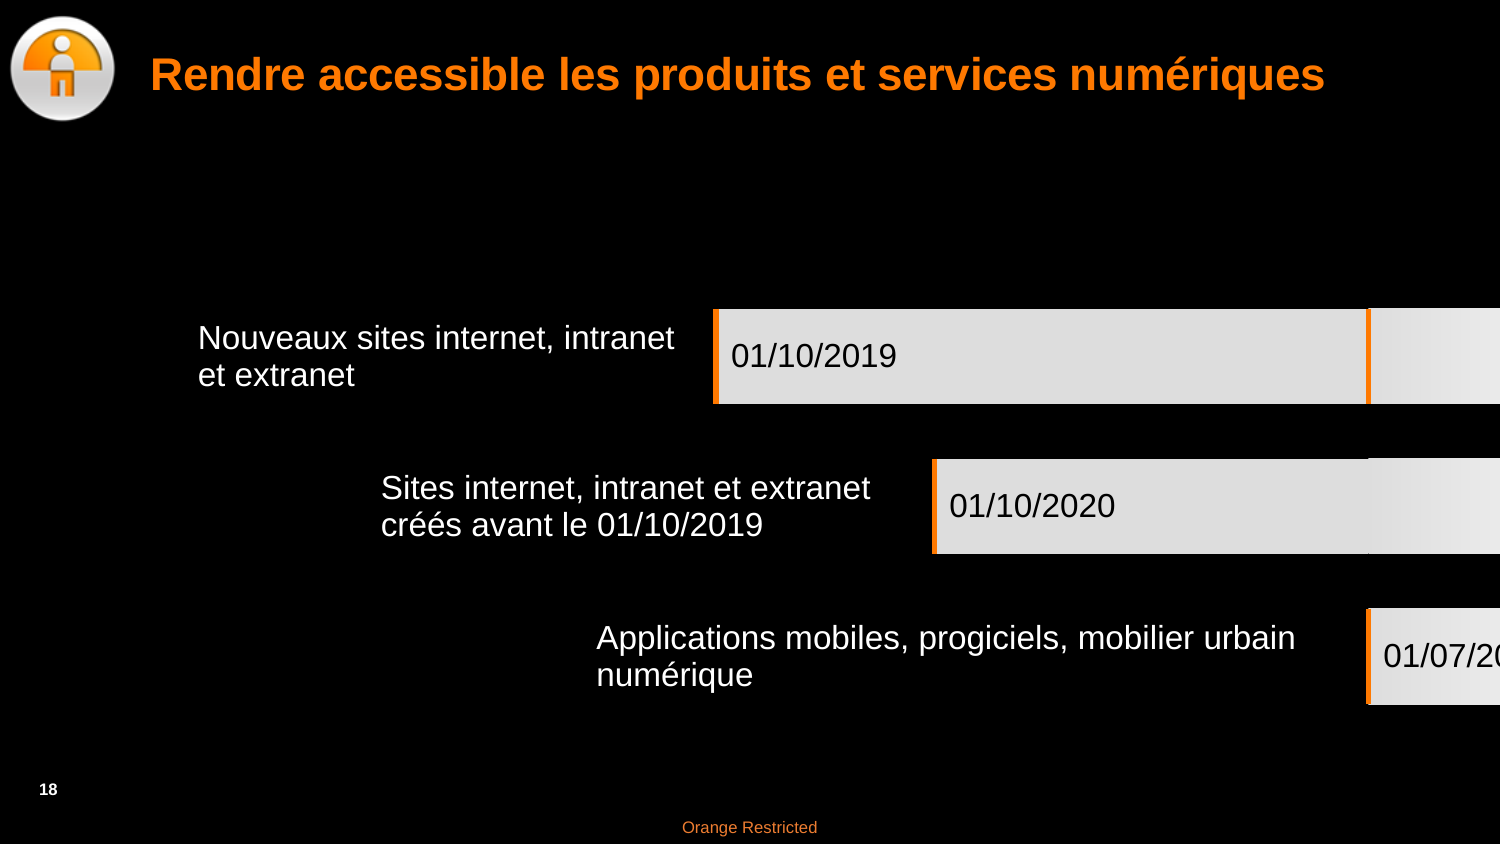

# Rendre accessible les produits et services numériques

Calendrier

| Nouveaux sites internet, intranet et extranet | 01/10/2019 |  |  |
| --- | --- | --- | --- |
|  |  |  |  |
| Sites internet, intranet et extranet créés avant le 01/10/2019 |  | 01/10/2020 |  |
|  |  |  |  |
| Applications mobiles, progiciels, mobilier urbain numérique |  |  | 01/07/2021 |